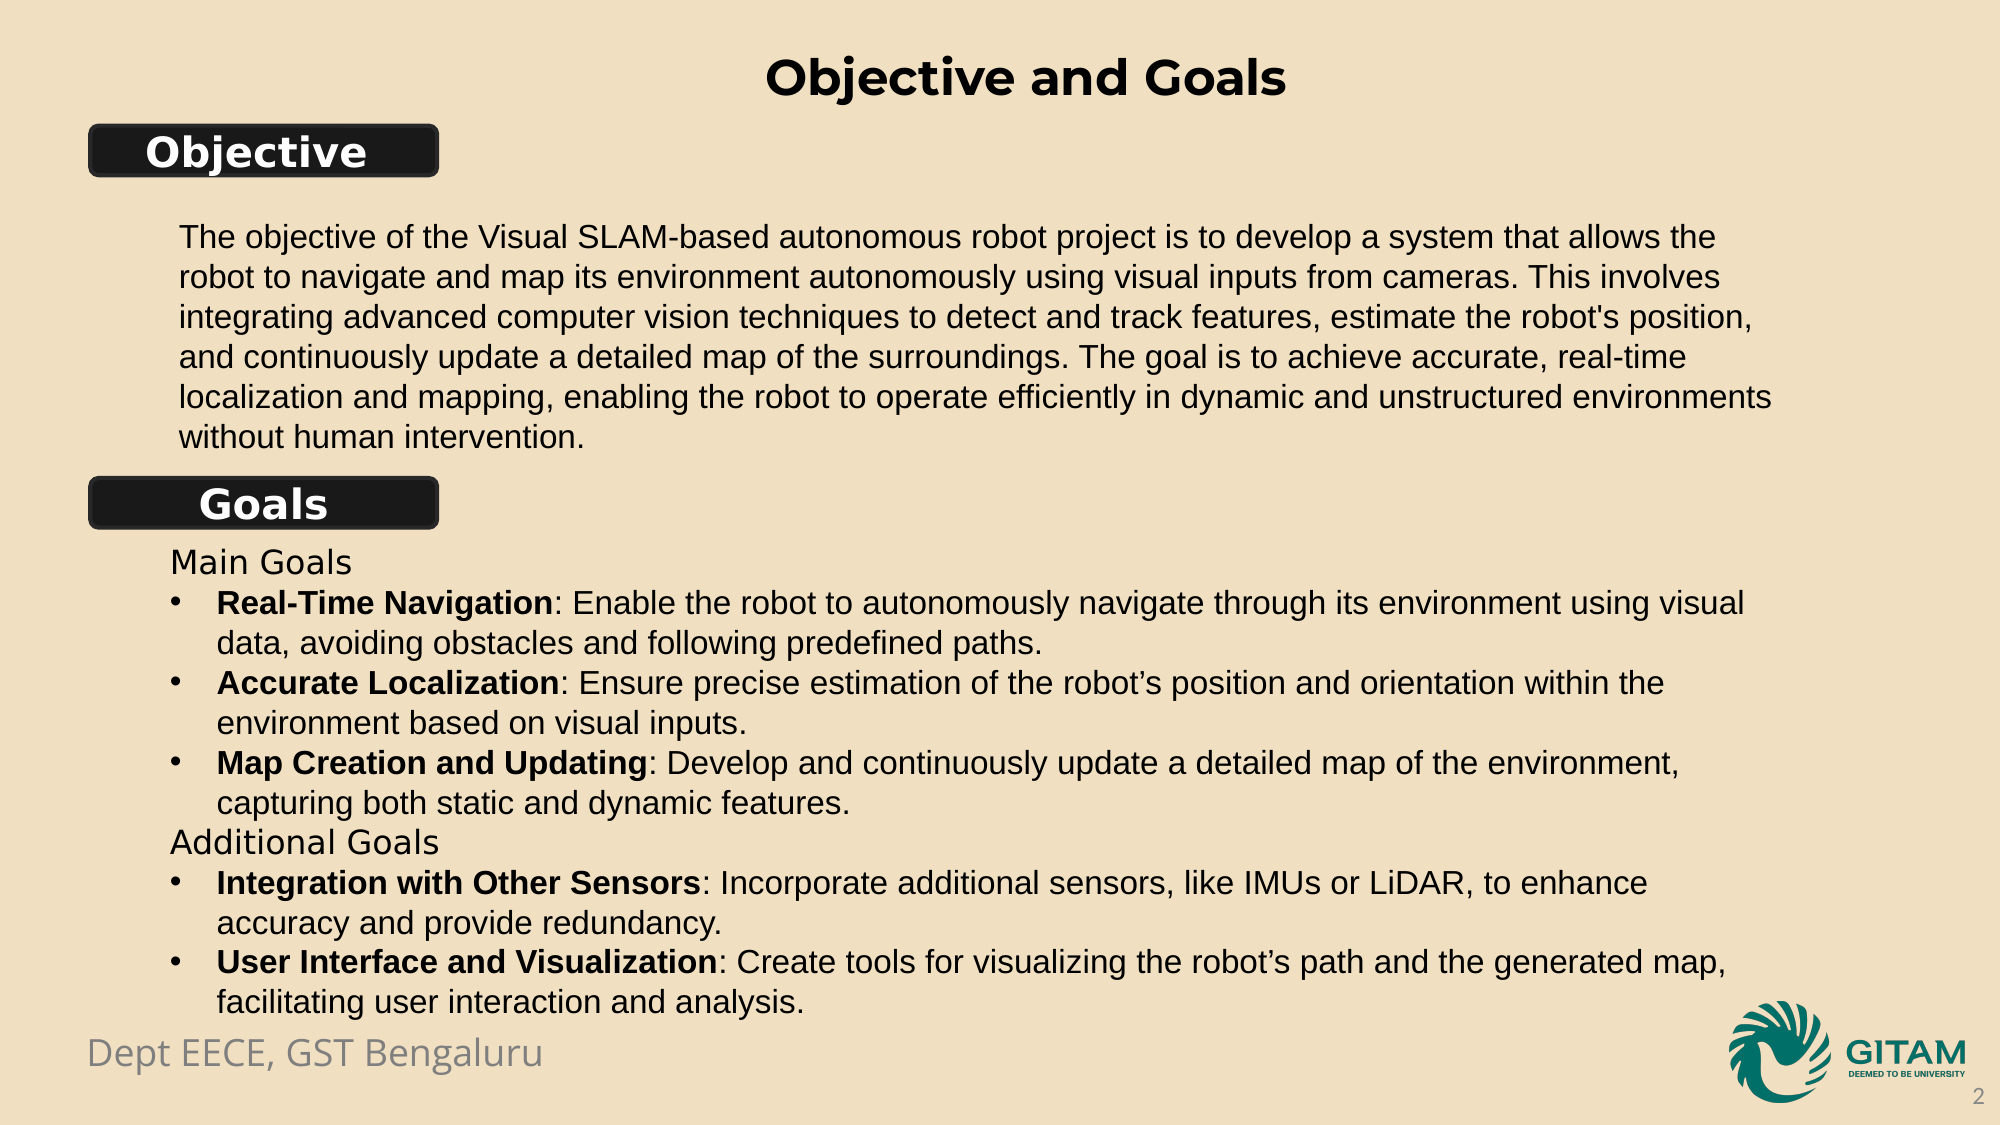

Objective and Goals
Objective
The objective of the Visual SLAM-based autonomous robot project is to develop a system that allows the robot to navigate and map its environment autonomously using visual inputs from cameras. This involves integrating advanced computer vision techniques to detect and track features, estimate the robot's position, and continuously update a detailed map of the surroundings. The goal is to achieve accurate, real-time localization and mapping, enabling the robot to operate efficiently in dynamic and unstructured environments without human intervention.

Goals
Main Goals
Real-Time Navigation: Enable the robot to autonomously navigate through its environment using visual data, avoiding obstacles and following predefined paths.
Accurate Localization: Ensure precise estimation of the robot’s position and orientation within the environment based on visual inputs.
Map Creation and Updating: Develop and continuously update a detailed map of the environment, capturing both static and dynamic features.
Additional Goals
Integration with Other Sensors: Incorporate additional sensors, like IMUs or LiDAR, to enhance accuracy and provide redundancy.
User Interface and Visualization: Create tools for visualizing the robot’s path and the generated map, facilitating user interaction and analysis.

2